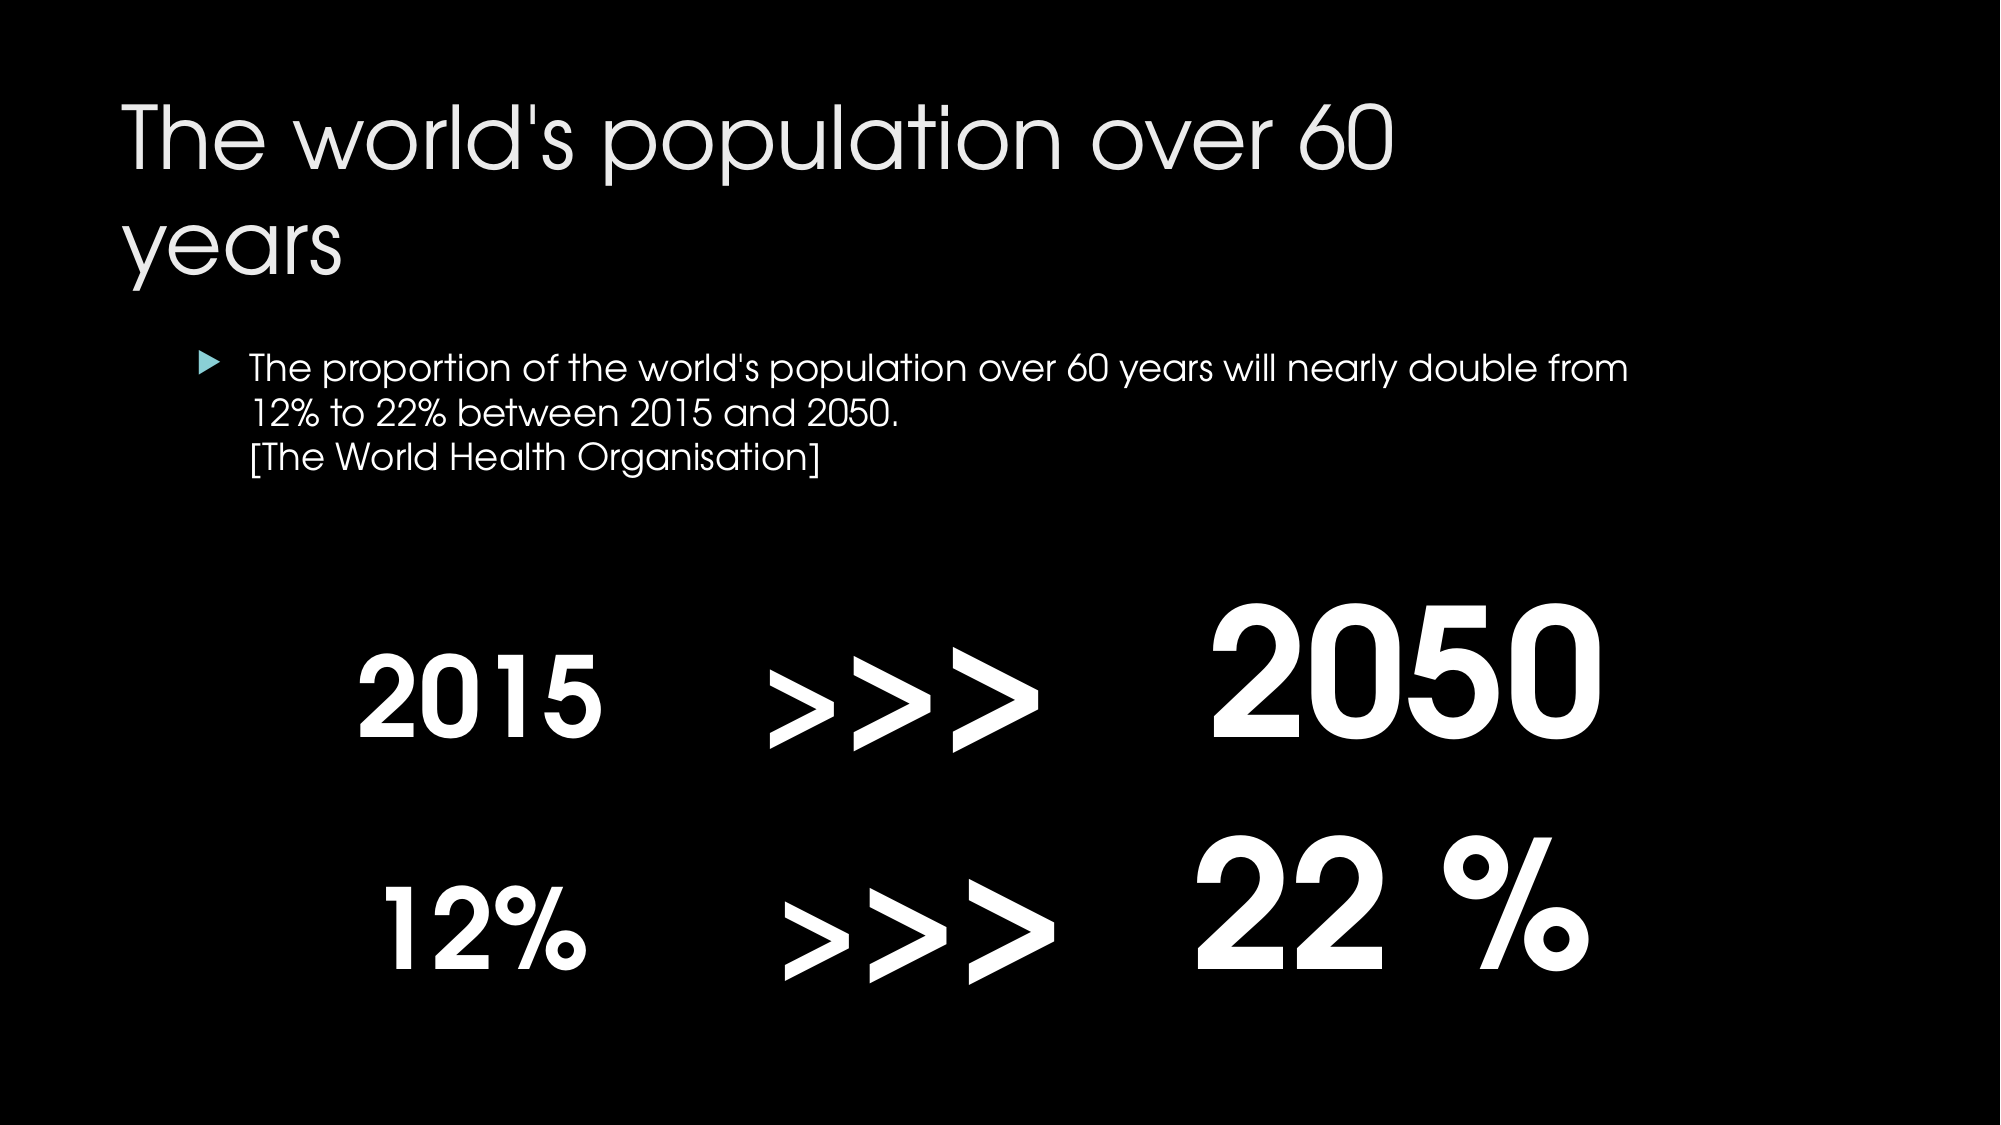

# The world's population over 60 years
The proportion of the world's population over 60 years will nearly double from 12% to 22% between 2015 and 2050.
[The World Health Organisation]

	2015     >>>     2050
	12%      >>>    22 %